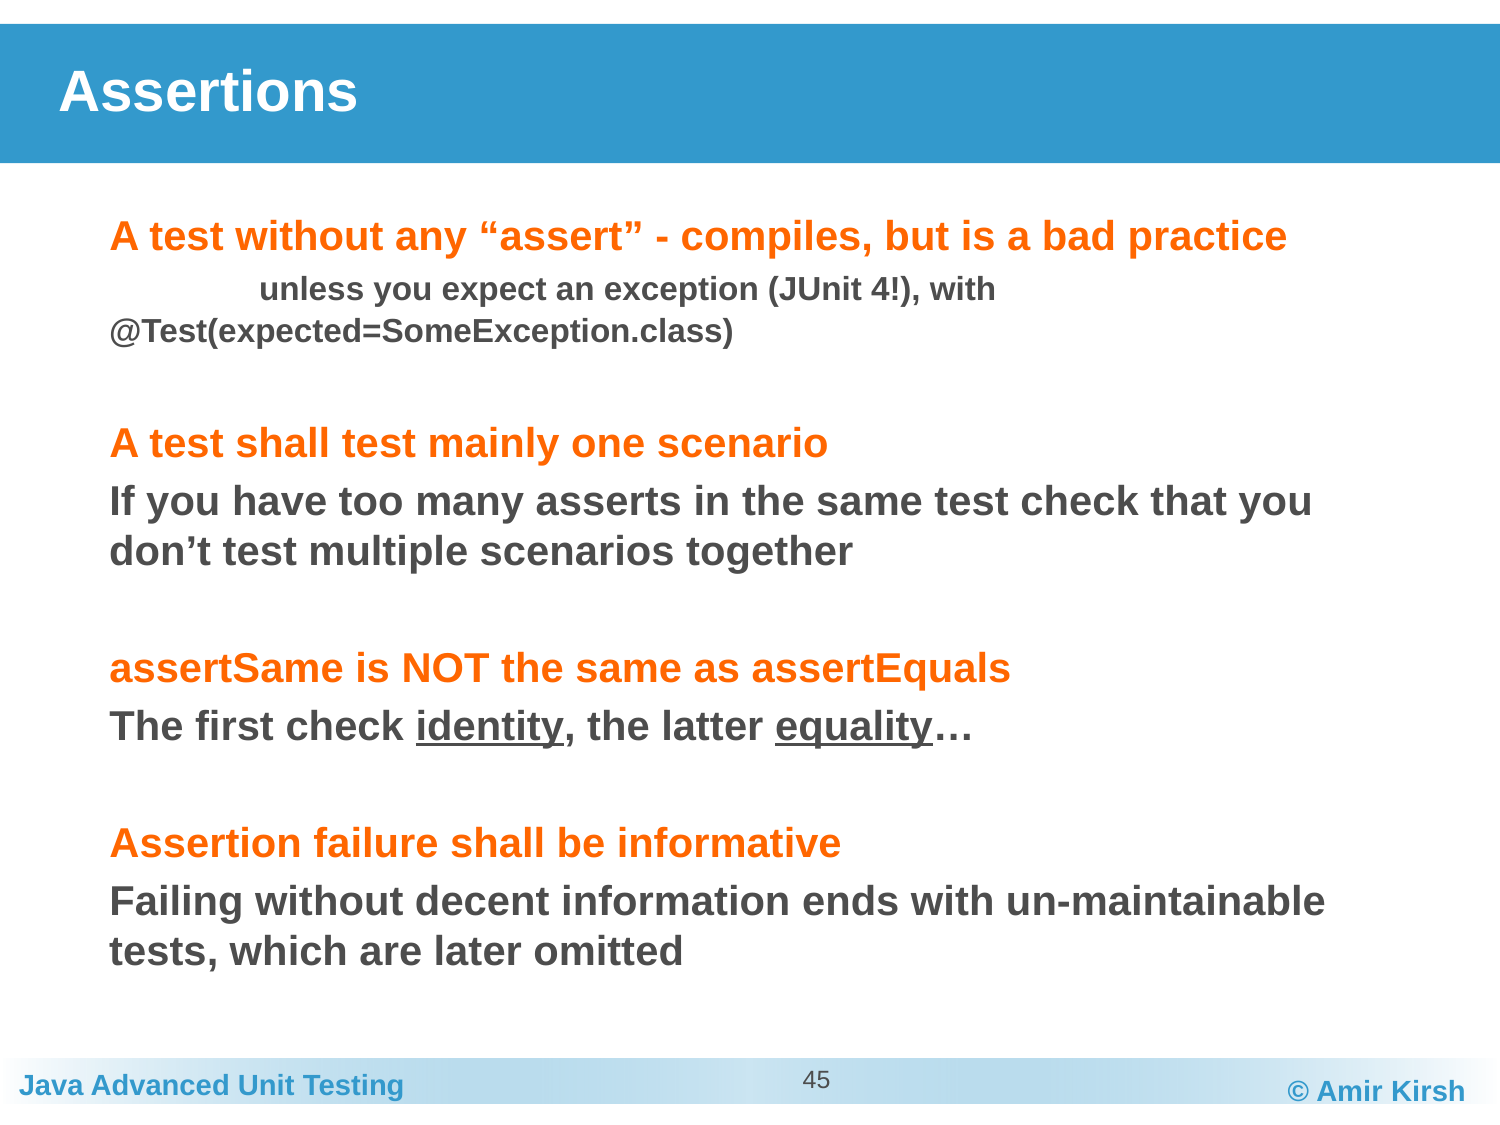

# Assertions
A test without any “assert” - compiles, but is a bad practice
	unless you expect an exception (JUnit 4!), with 	@Test(expected=SomeException.class)

A test shall test mainly one scenario
If you have too many asserts in the same test check that you don’t test multiple scenarios together

assertSame is NOT the same as assertEquals
The first check identity, the latter equality…

Assertion failure shall be informative
Failing without decent information ends with un-maintainable tests, which are later omitted
45